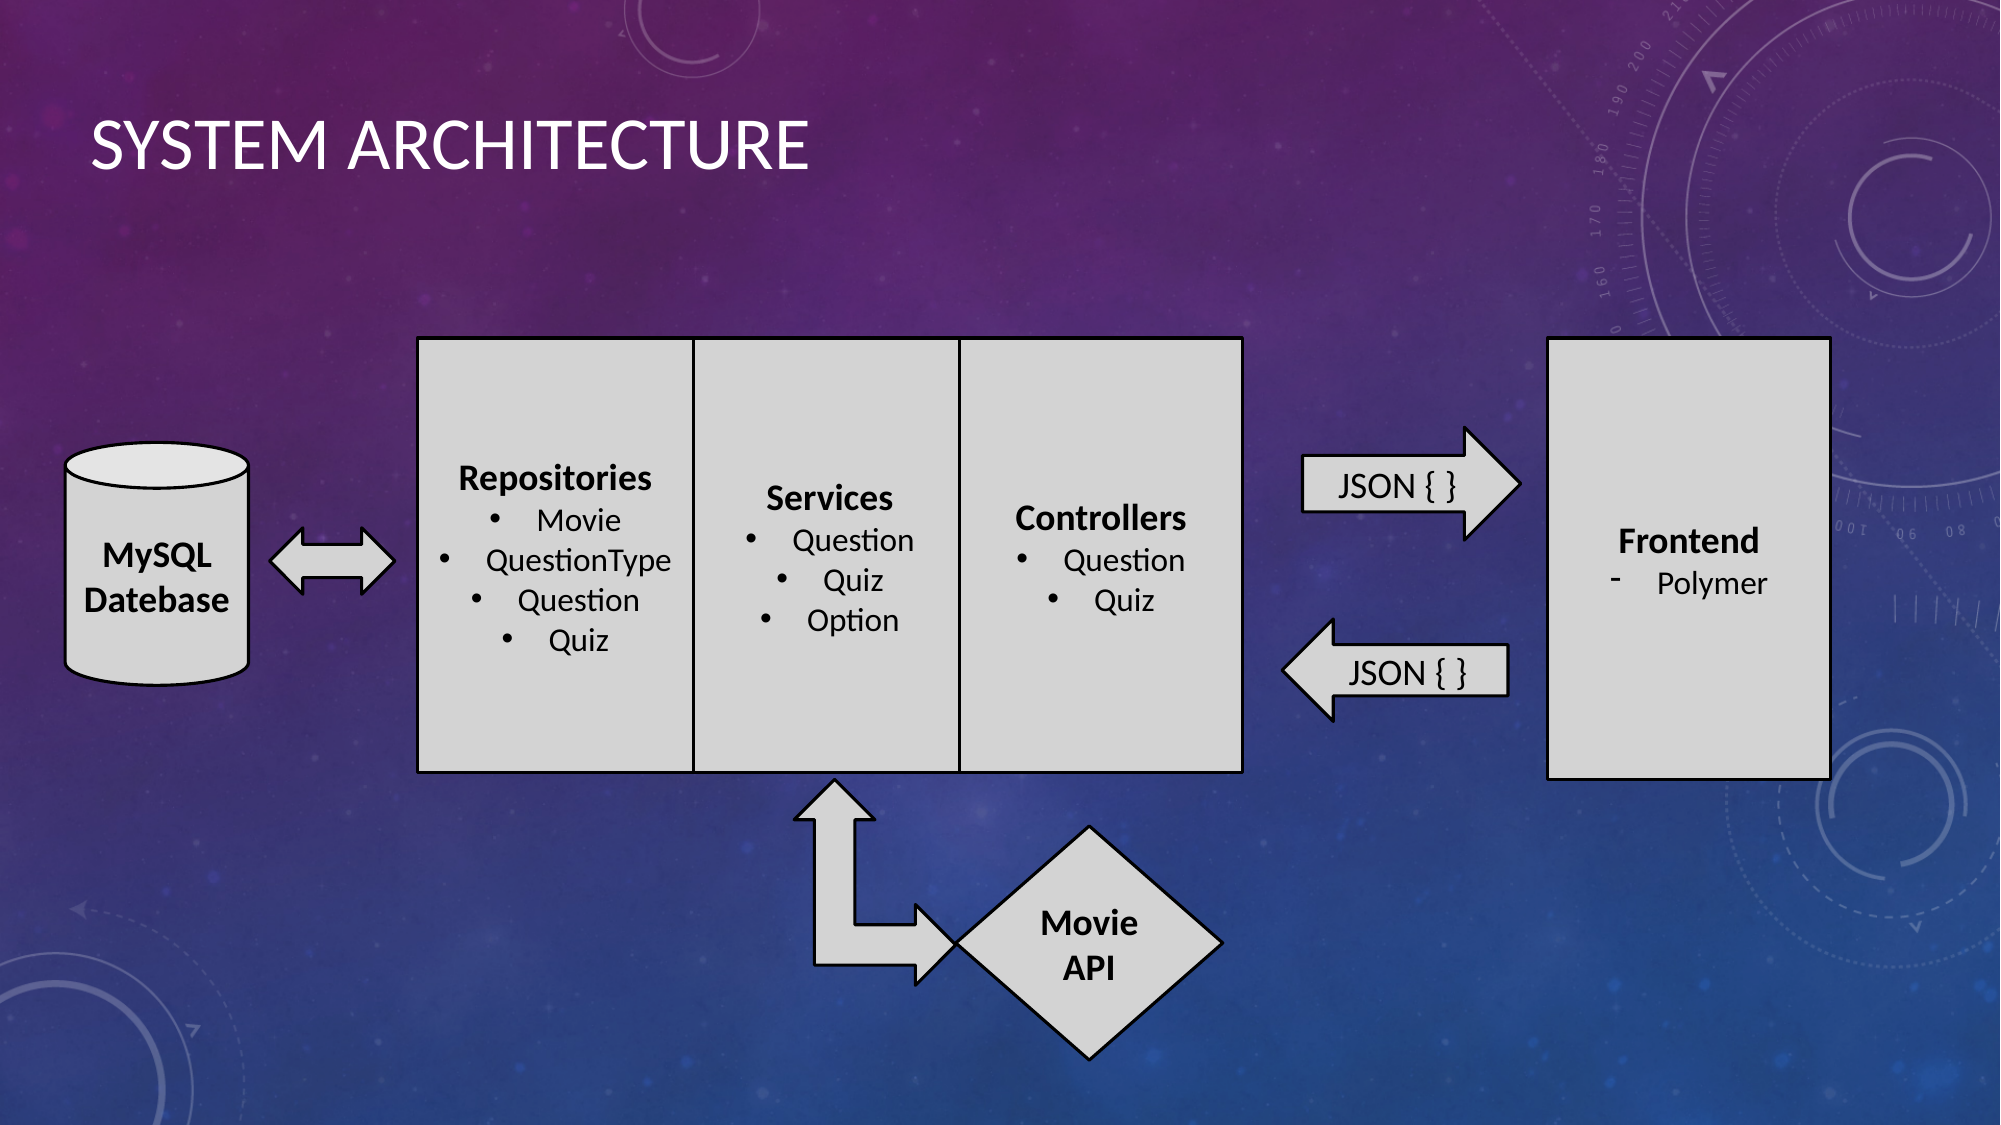

# System Architecture
Services
Question
Quiz
Option
Repositories
Movie
QuestionType
Question
Quiz
Controllers
Question
Quiz
Frontend
Polymer
JSON { }
MySQL
Datebase

JSON { }

Movie API